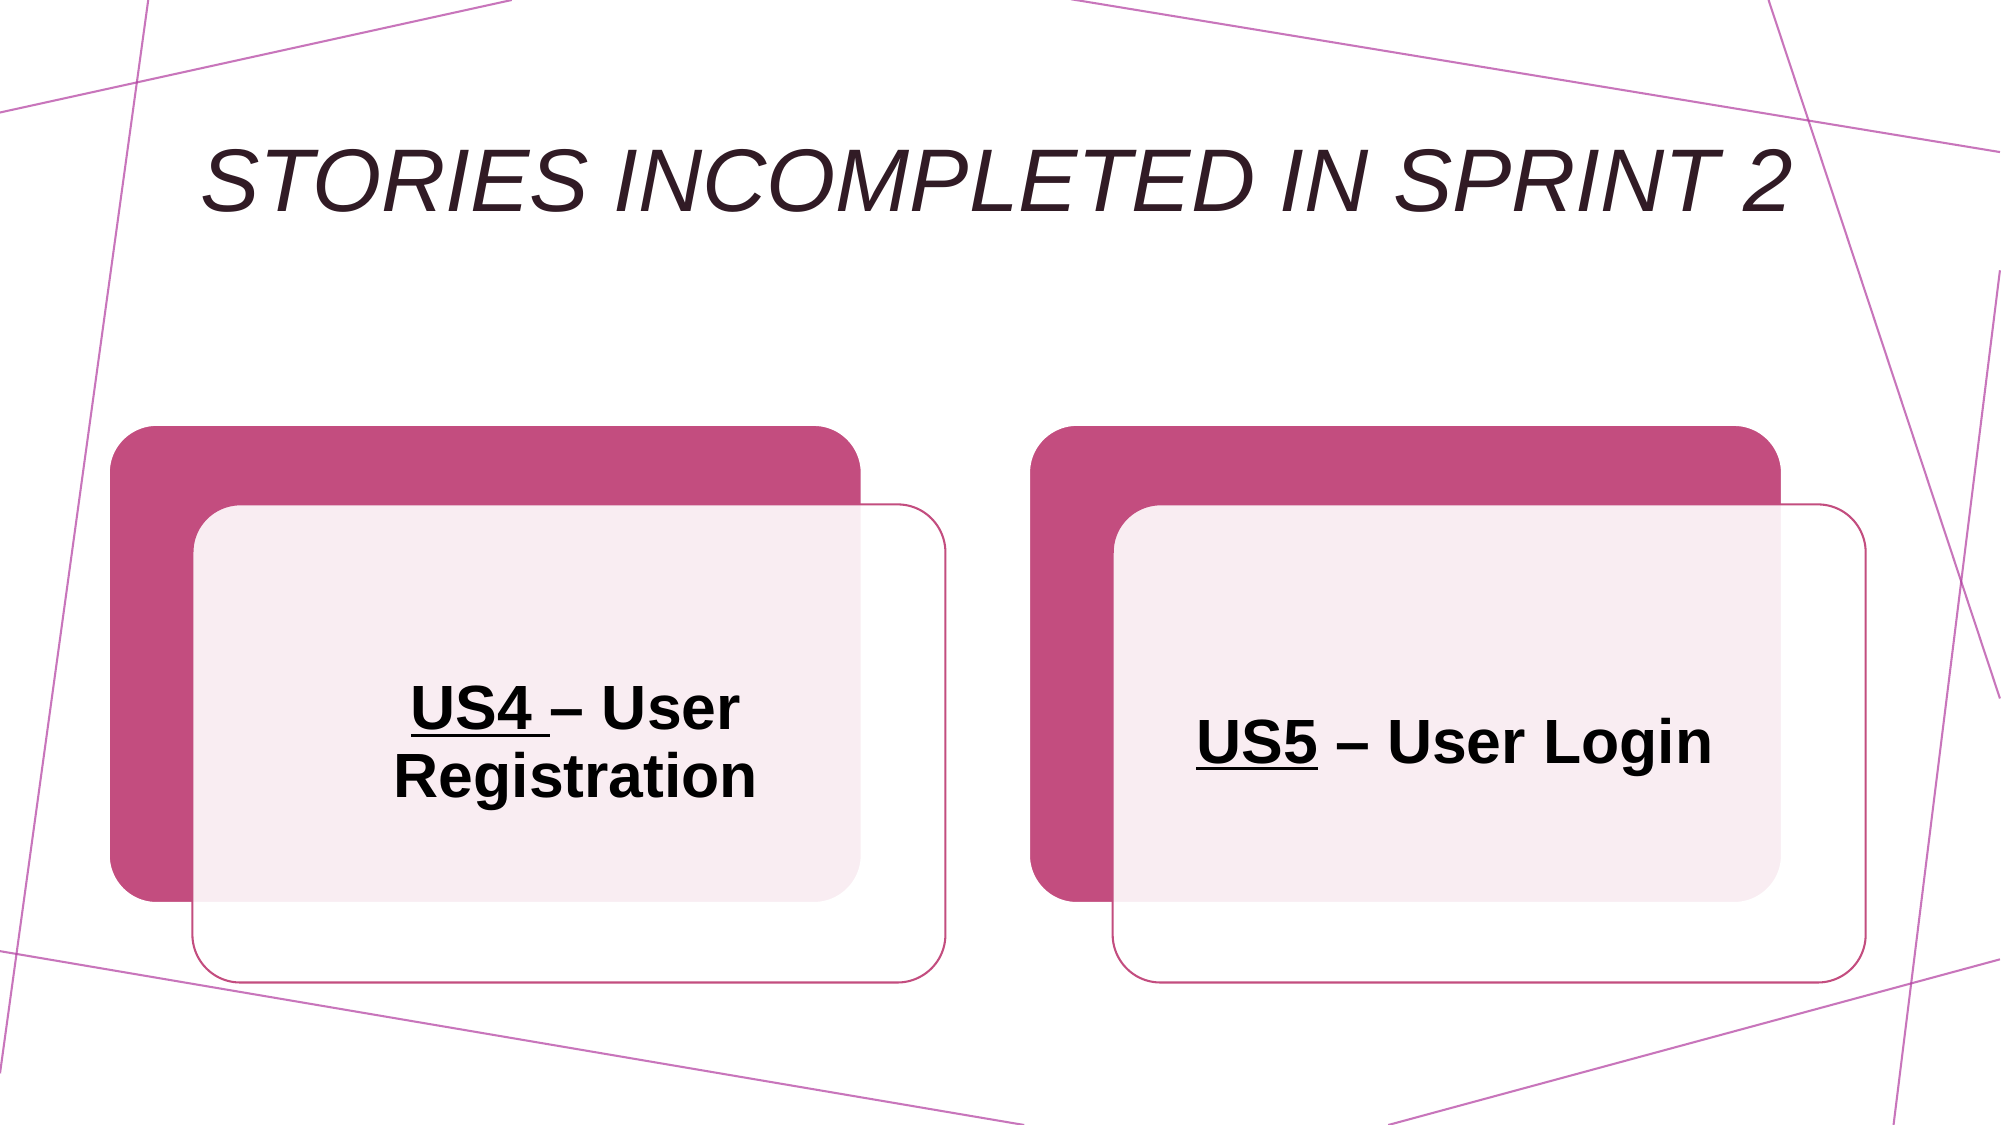

# Stories InCompleted in Sprint 2
US4 – User Registration
US5 – User Login